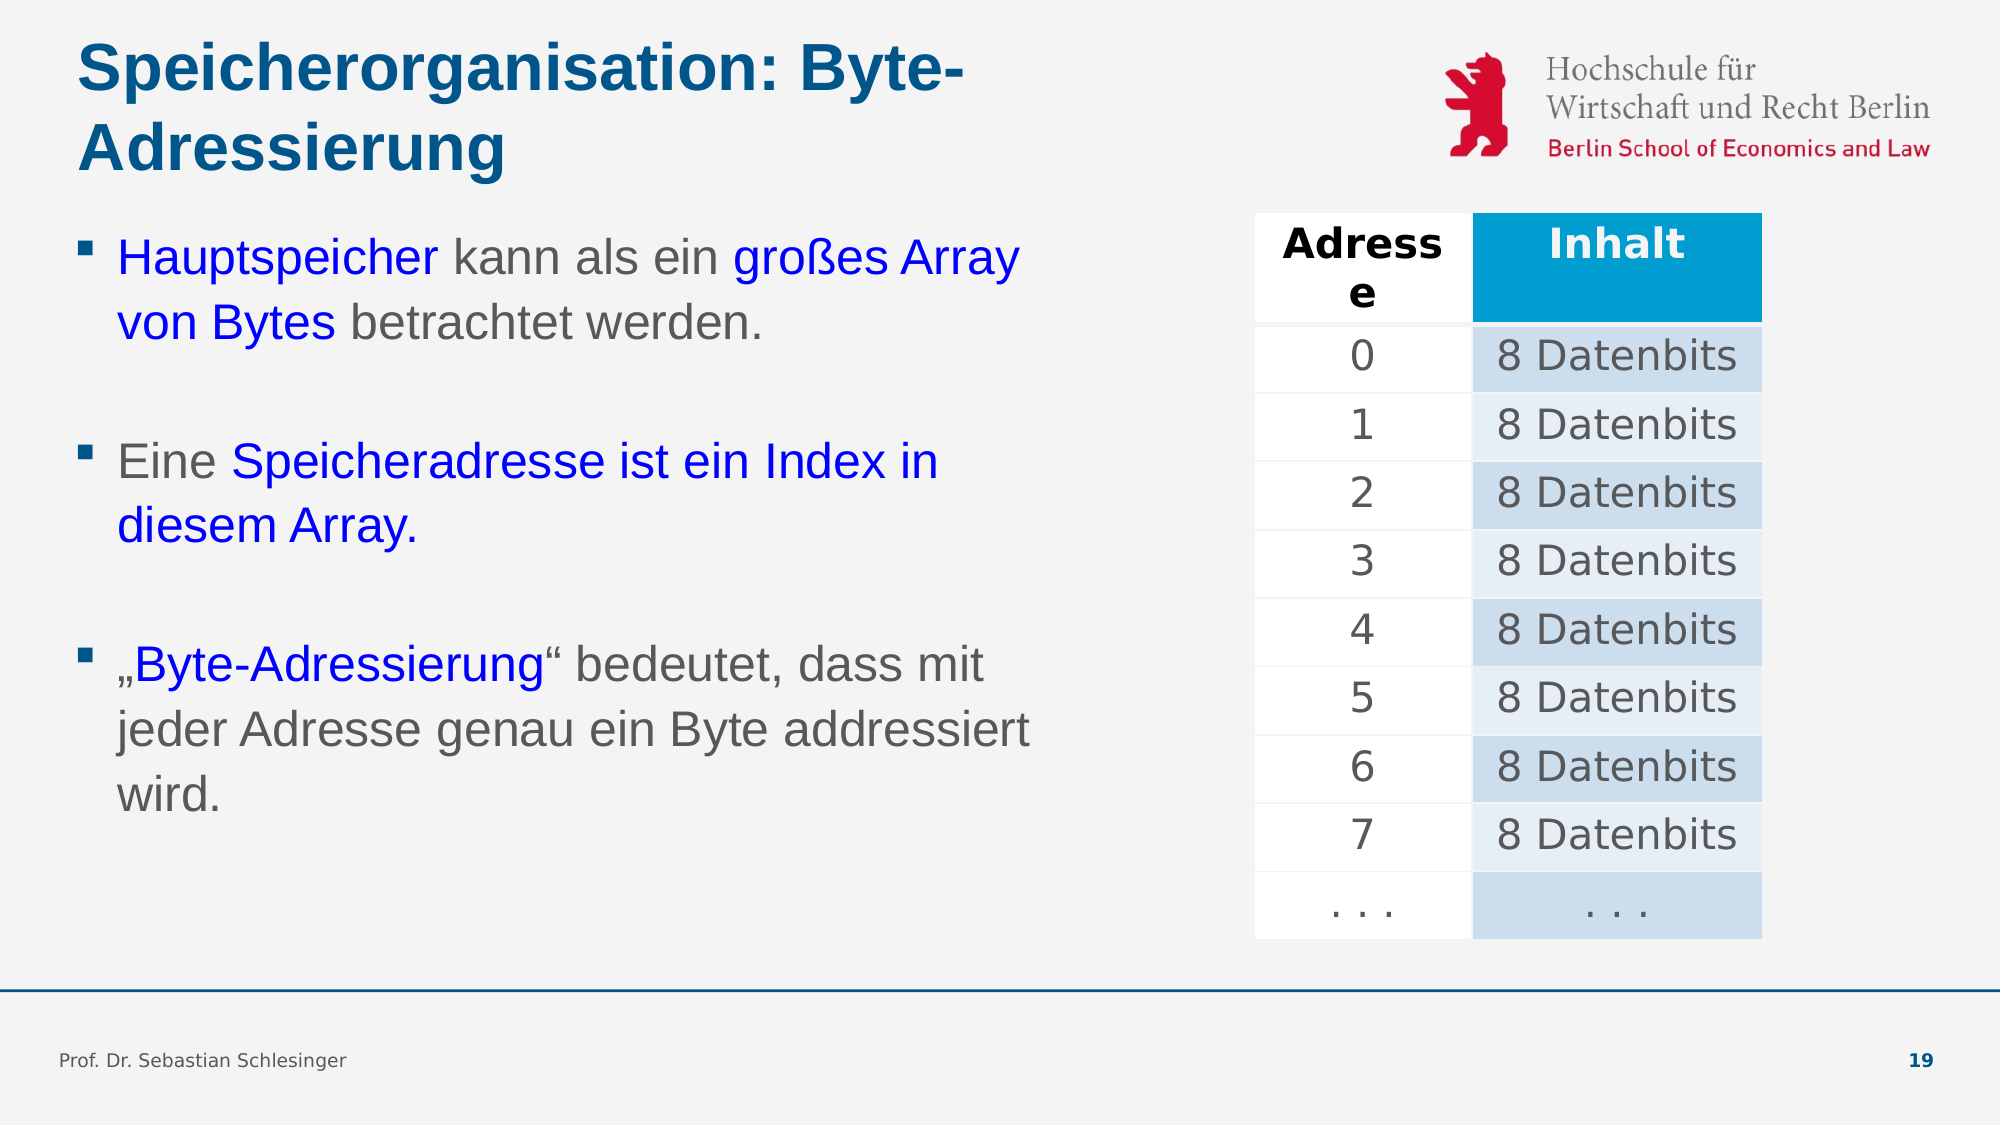

# Speicherorganisation: Byte-Adressierung
Hauptspeicher kann als ein großes Array von Bytes betrachtet werden.

Eine Speicheradresse ist ein Index in diesem Array.

„Byte-Adressierung“ bedeutet, dass mit jeder Adresse genau ein Byte addressiert wird.
| Adresse | Inhalt |
| --- | --- |
| 0 | 8 Datenbits |
| 1 | 8 Datenbits |
| 2 | 8 Datenbits |
| 3 | 8 Datenbits |
| 4 | 8 Datenbits |
| 5 | 8 Datenbits |
| 6 | 8 Datenbits |
| 7 | 8 Datenbits |
| . . . | . . . |
Prof. Dr. Sebastian Schlesinger
19